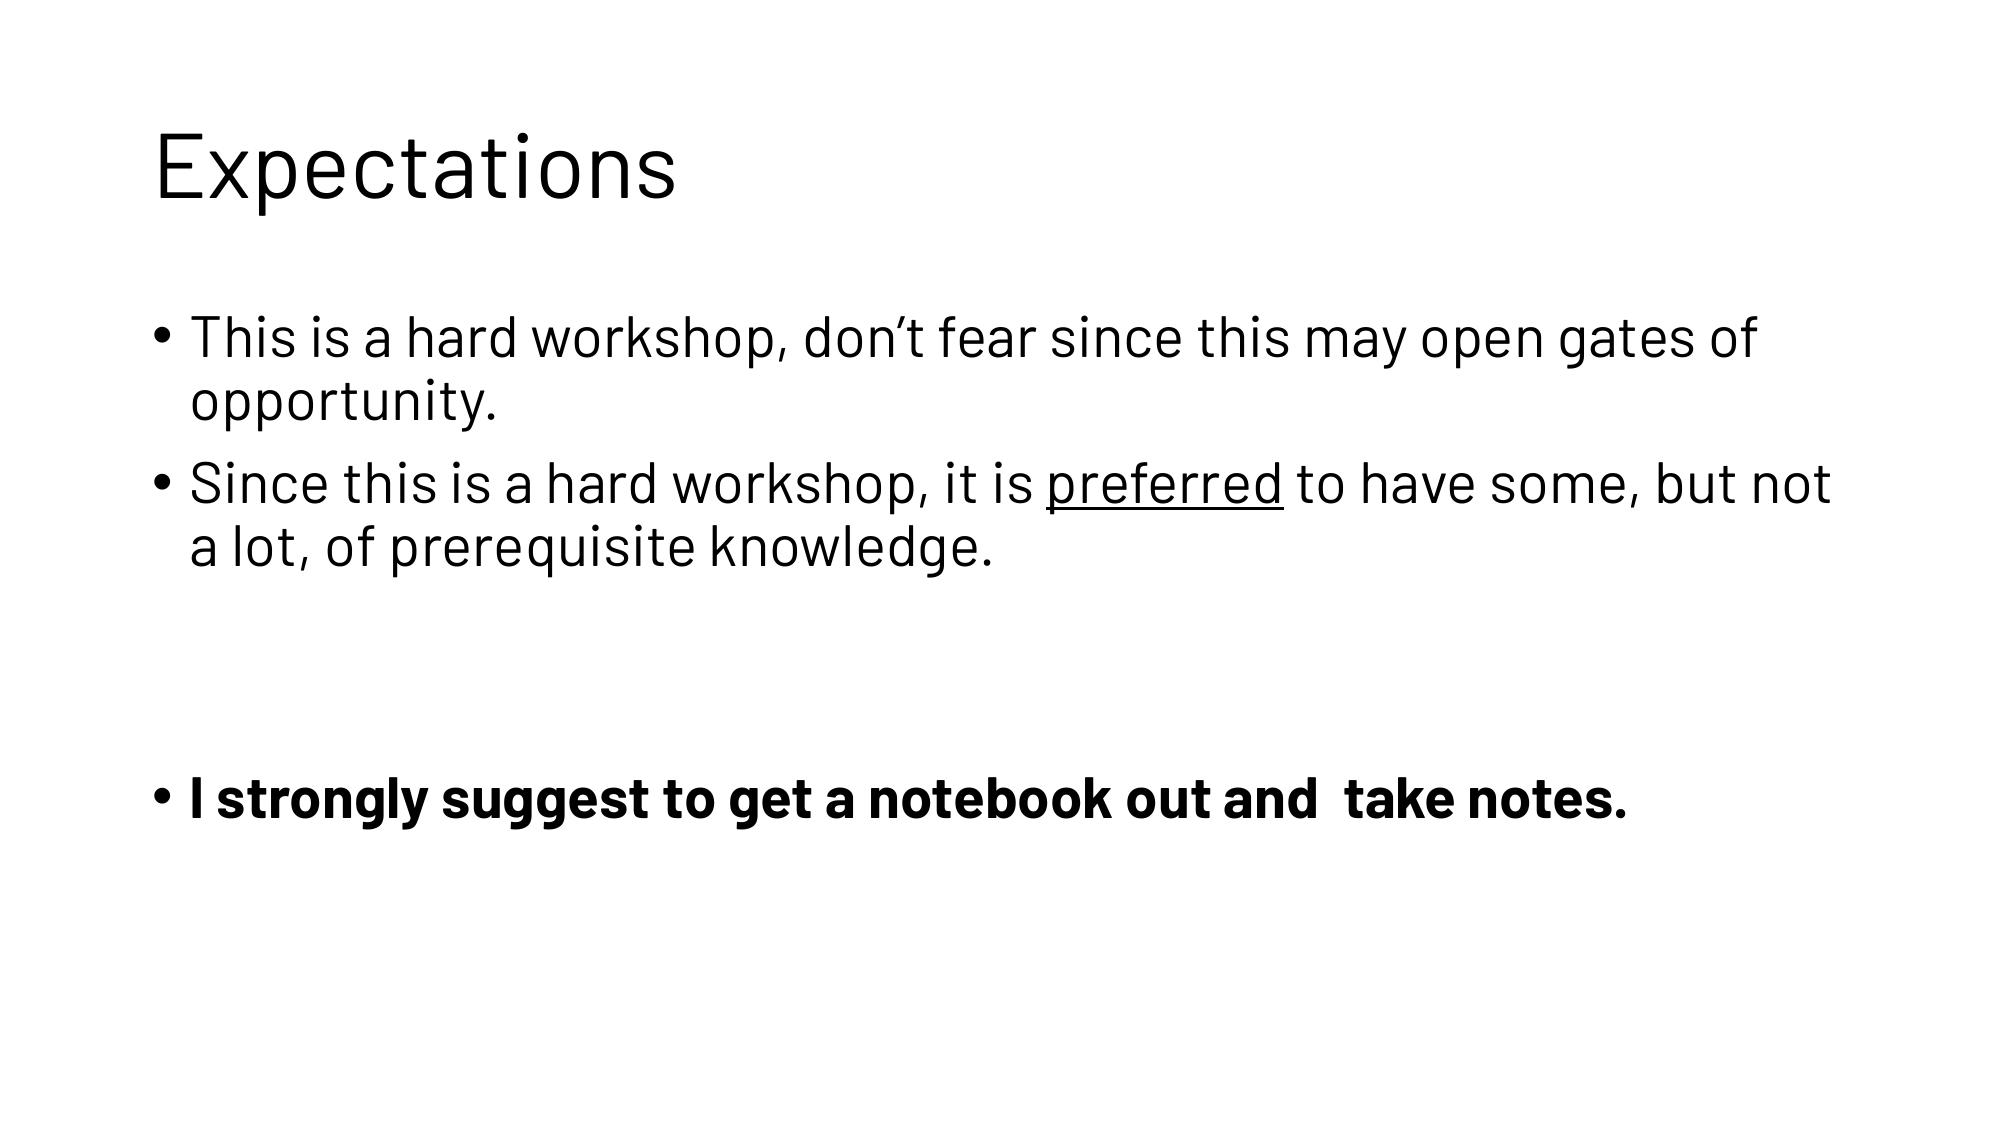

# Expectations
This is a hard workshop, don’t fear since this may open gates of opportunity.
Since this is a hard workshop, it is preferred to have some, but not a lot, of prerequisite knowledge.

I strongly suggest to get a notebook out and  take notes.